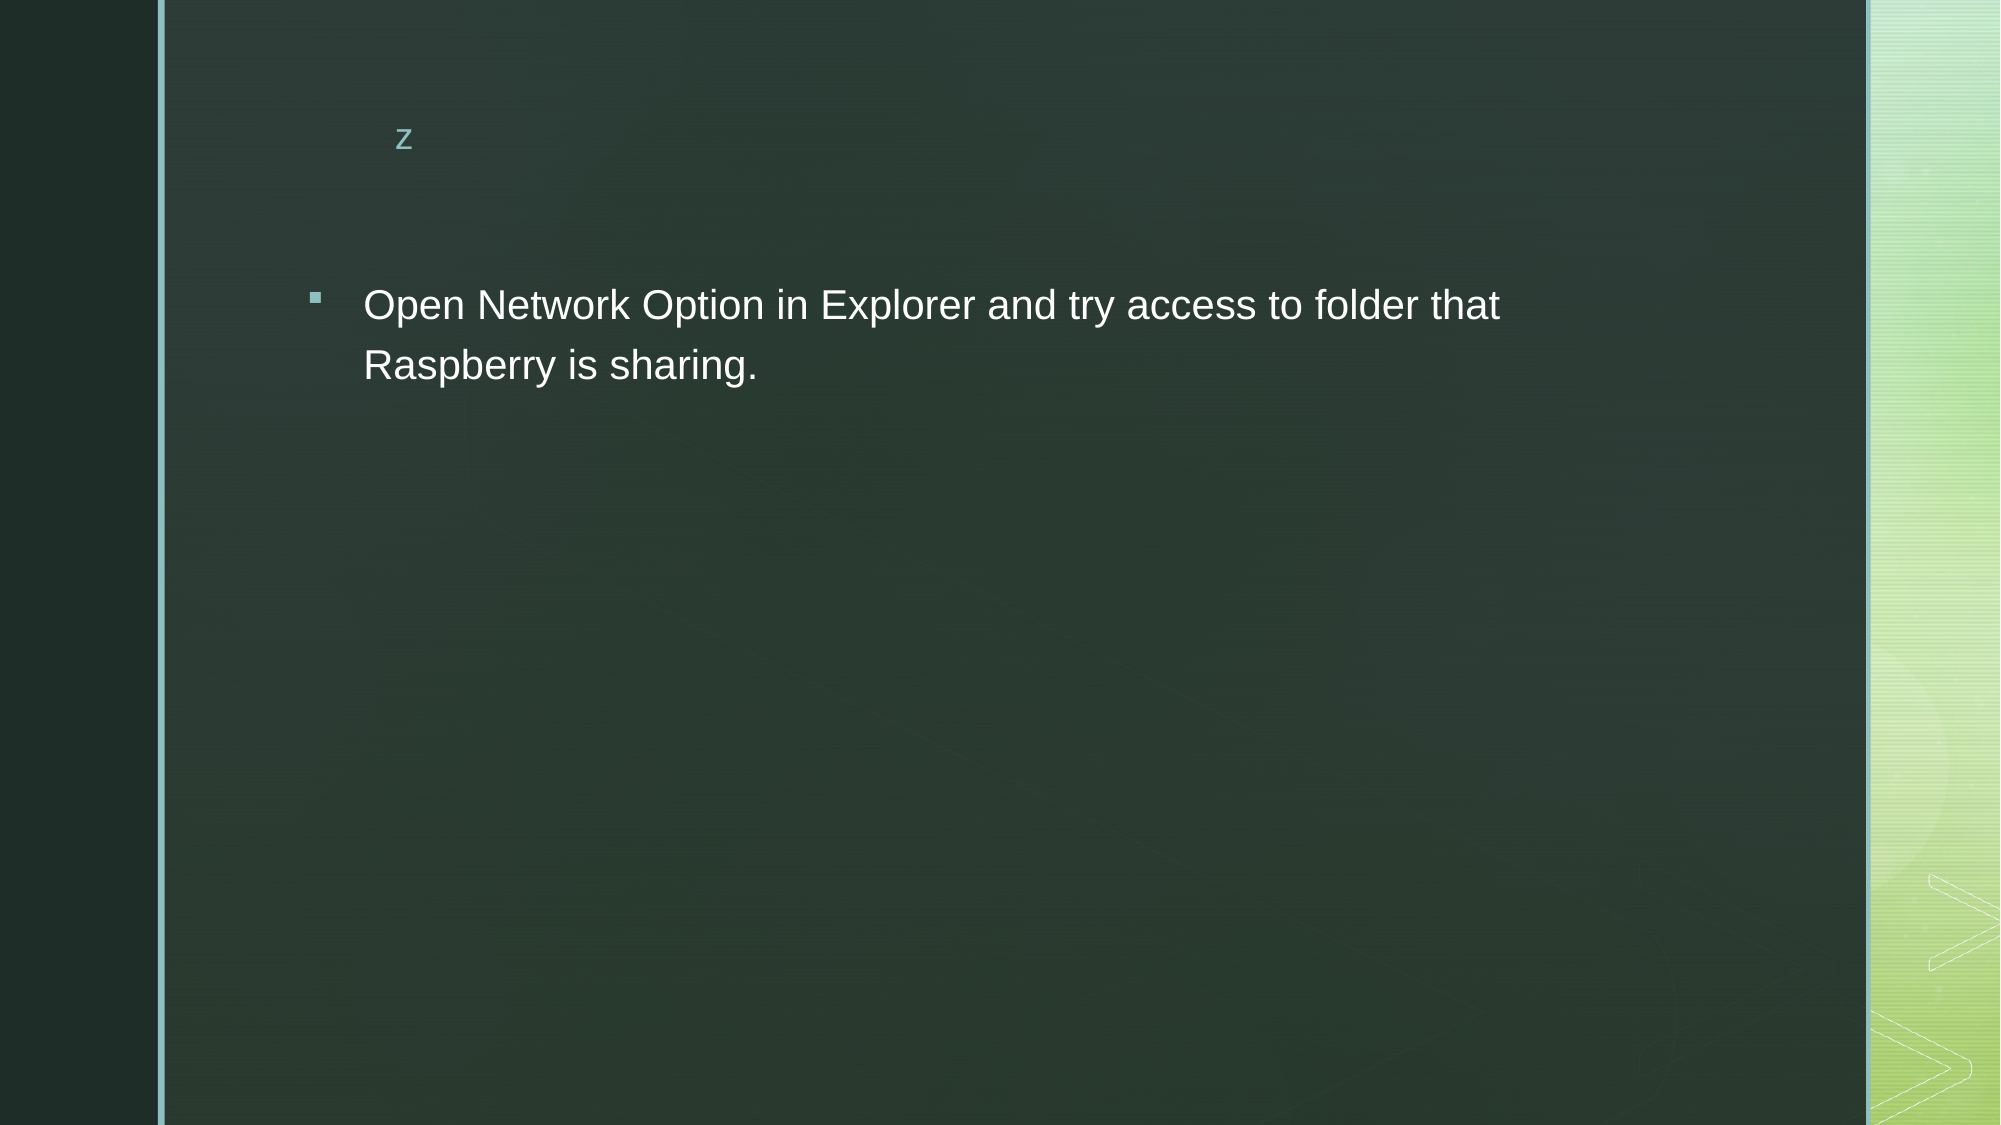

Open Network Option in Explorer and try access to folder that Raspberry is sharing.